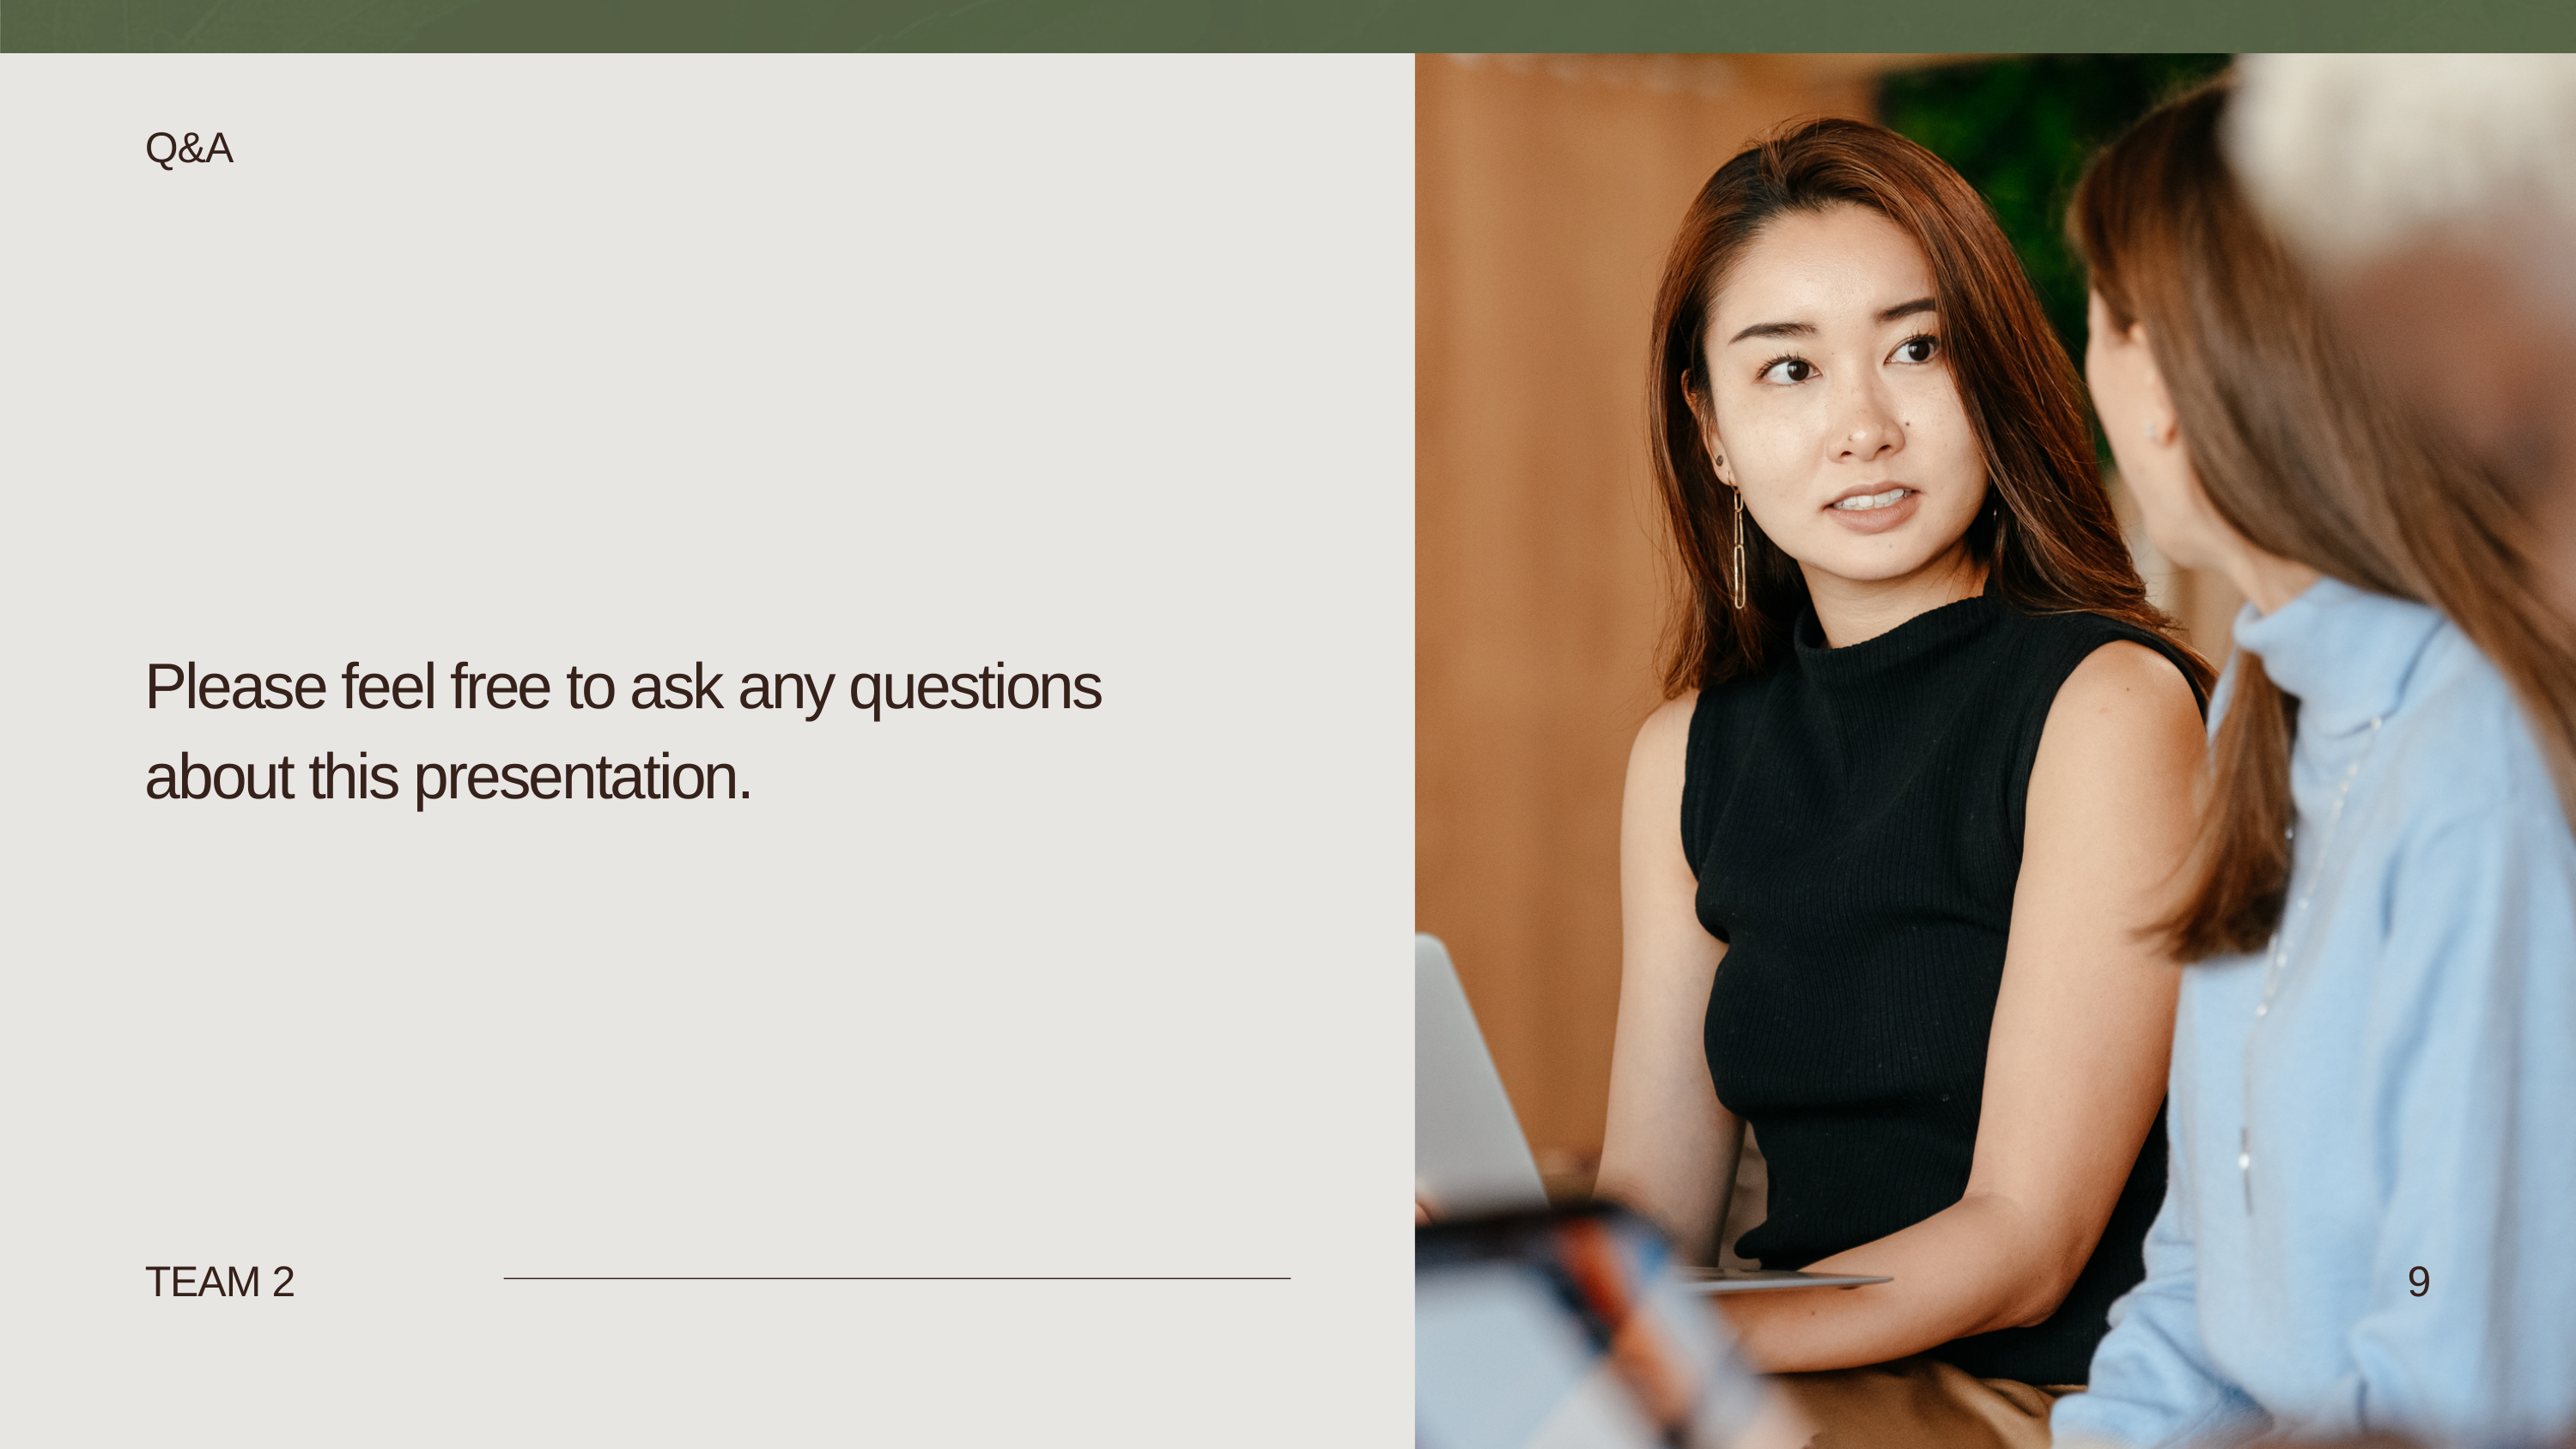

Q&A
Please feel free to ask any questions about this presentation.
TEAM 2
9